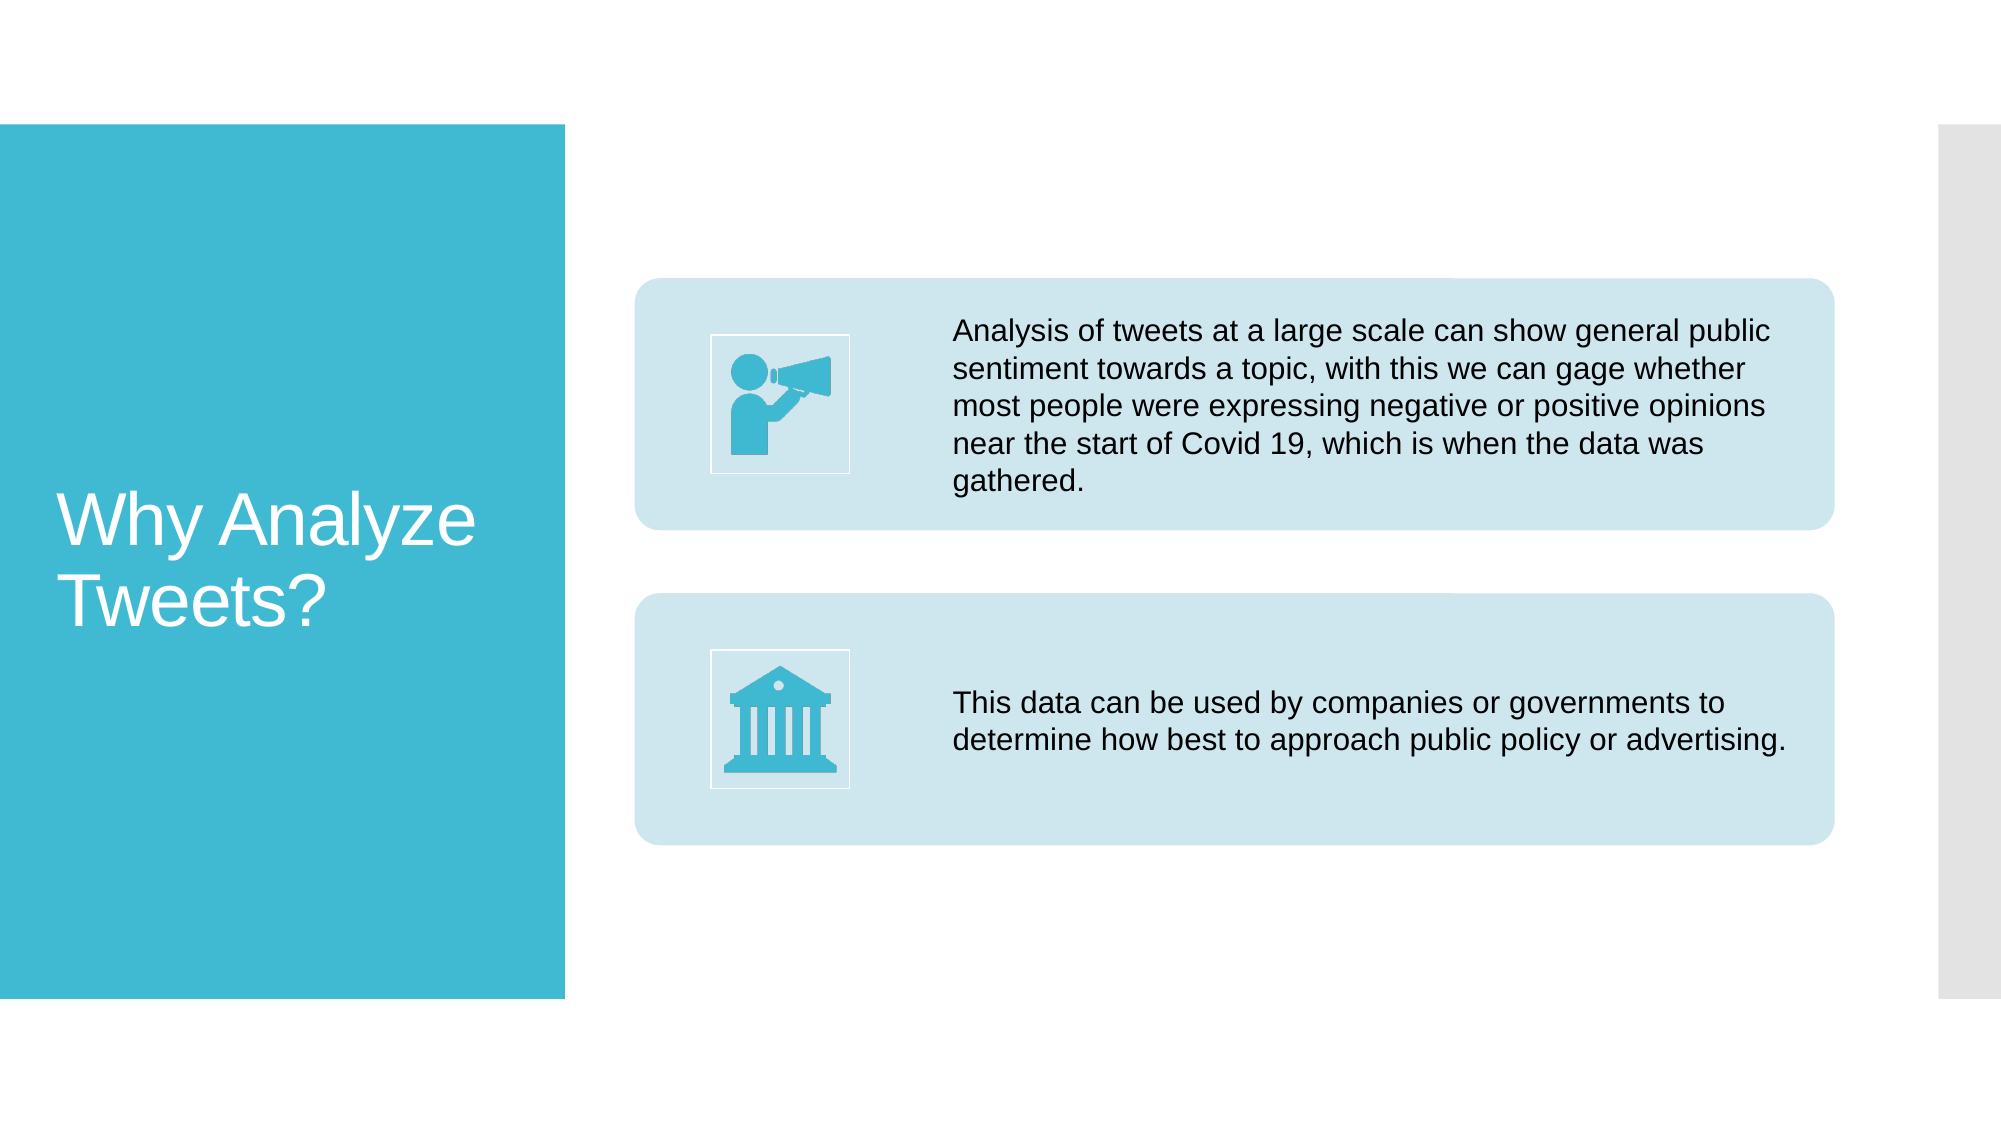

Analysis of tweets at a large scale can show general public sentiment towards a topic, with this we can gage whether most people were expressing negative or positive opinions near the start of Covid 19, which is when the data was gathered.
This data can be used by companies or governments to determine how best to approach public policy or advertising.
# Why Analyze Tweets?